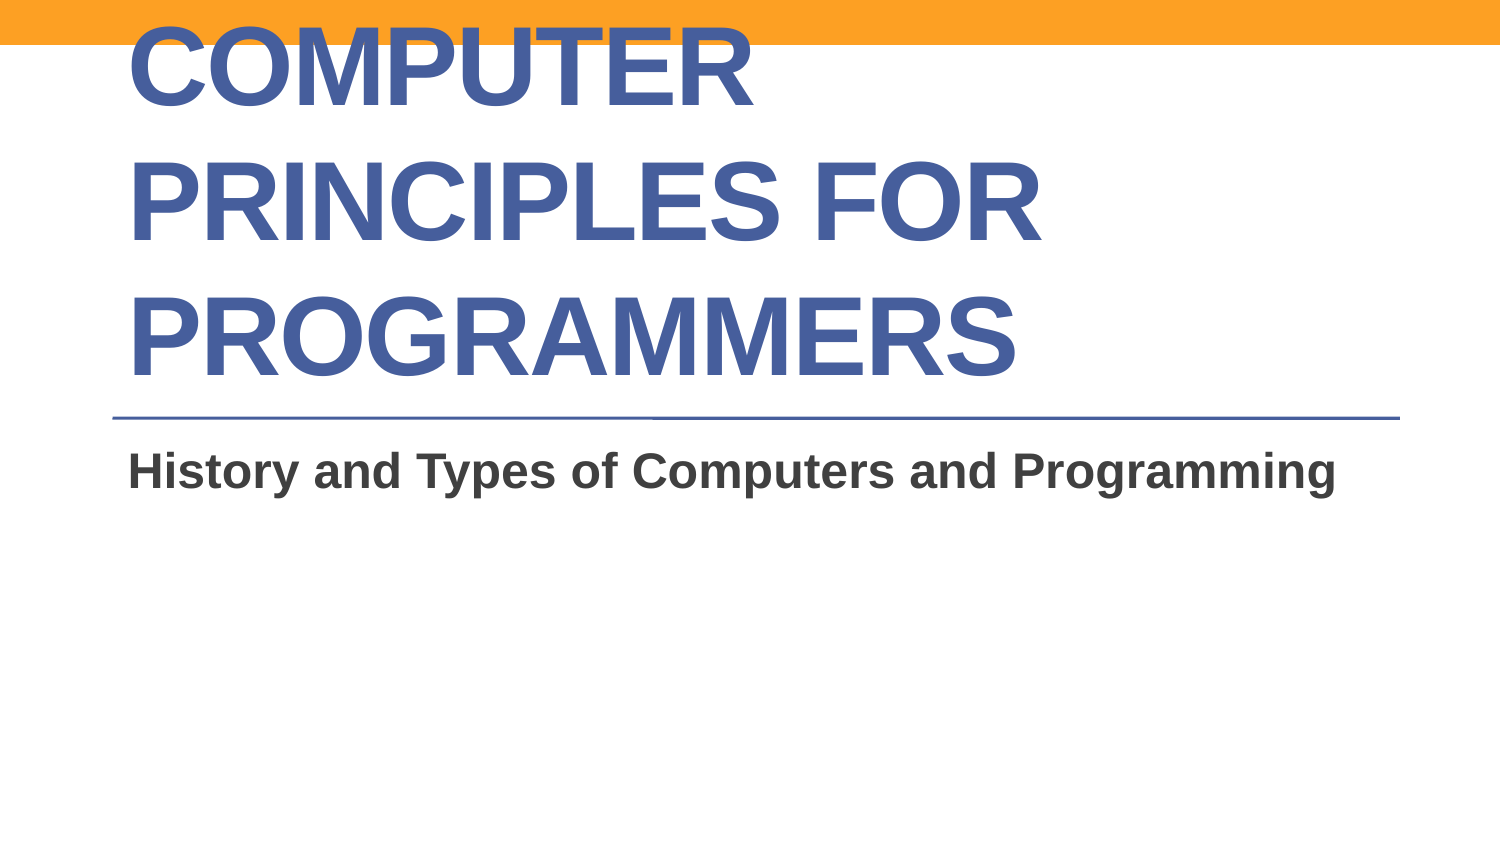

# Computer Principles for Programmers
History and Types of Computers and Programming